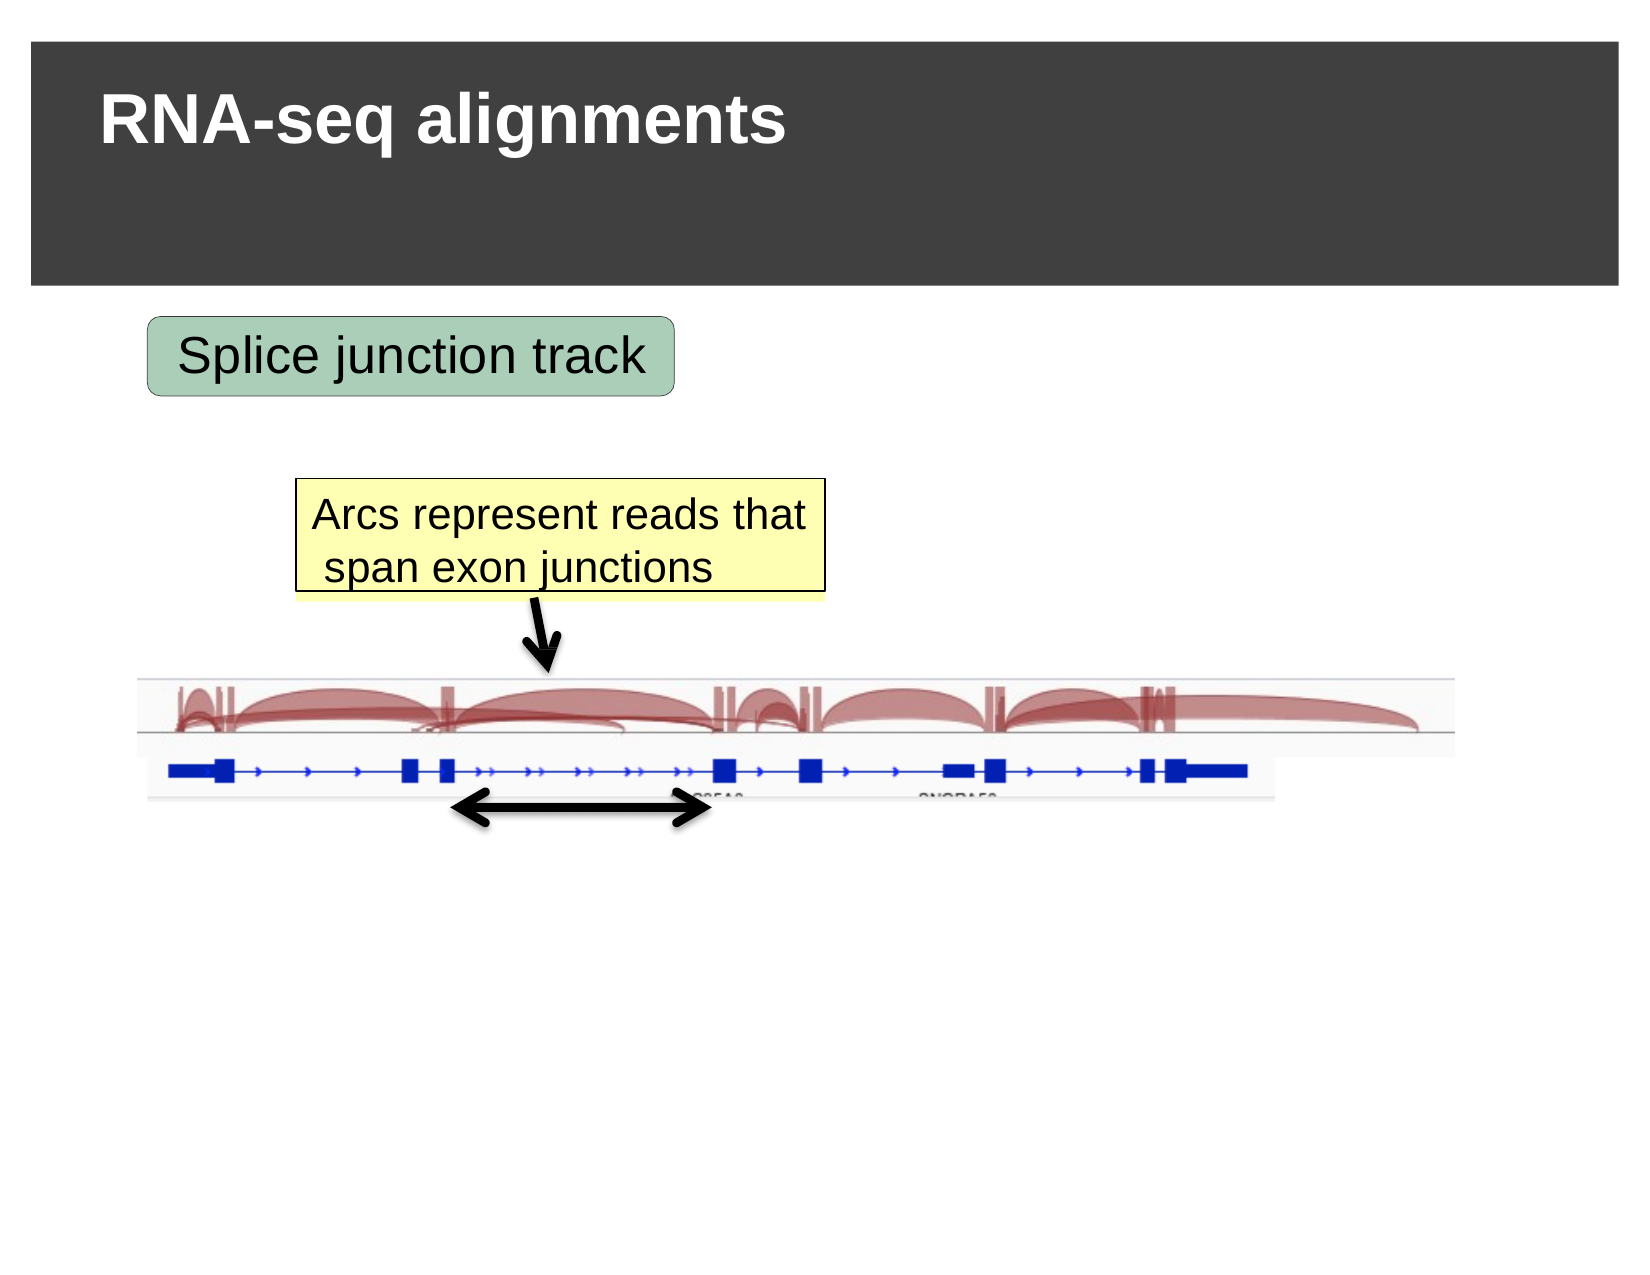

# RNA-seq alignments

Splice junction track

Arcs represent reads that  span exon junctions